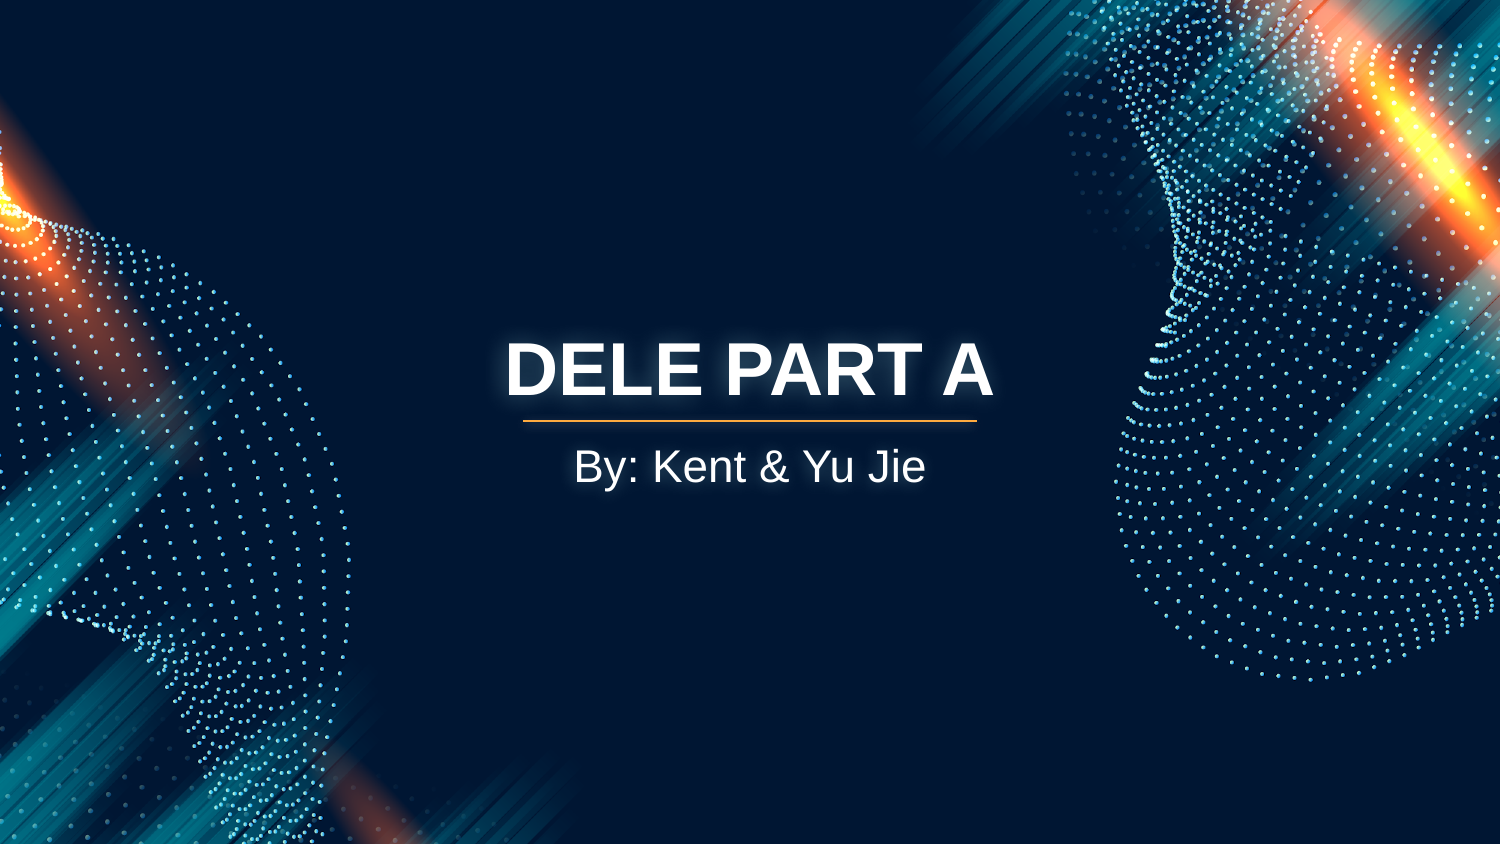

# DELE PART A
By: Kent & Yu Jie